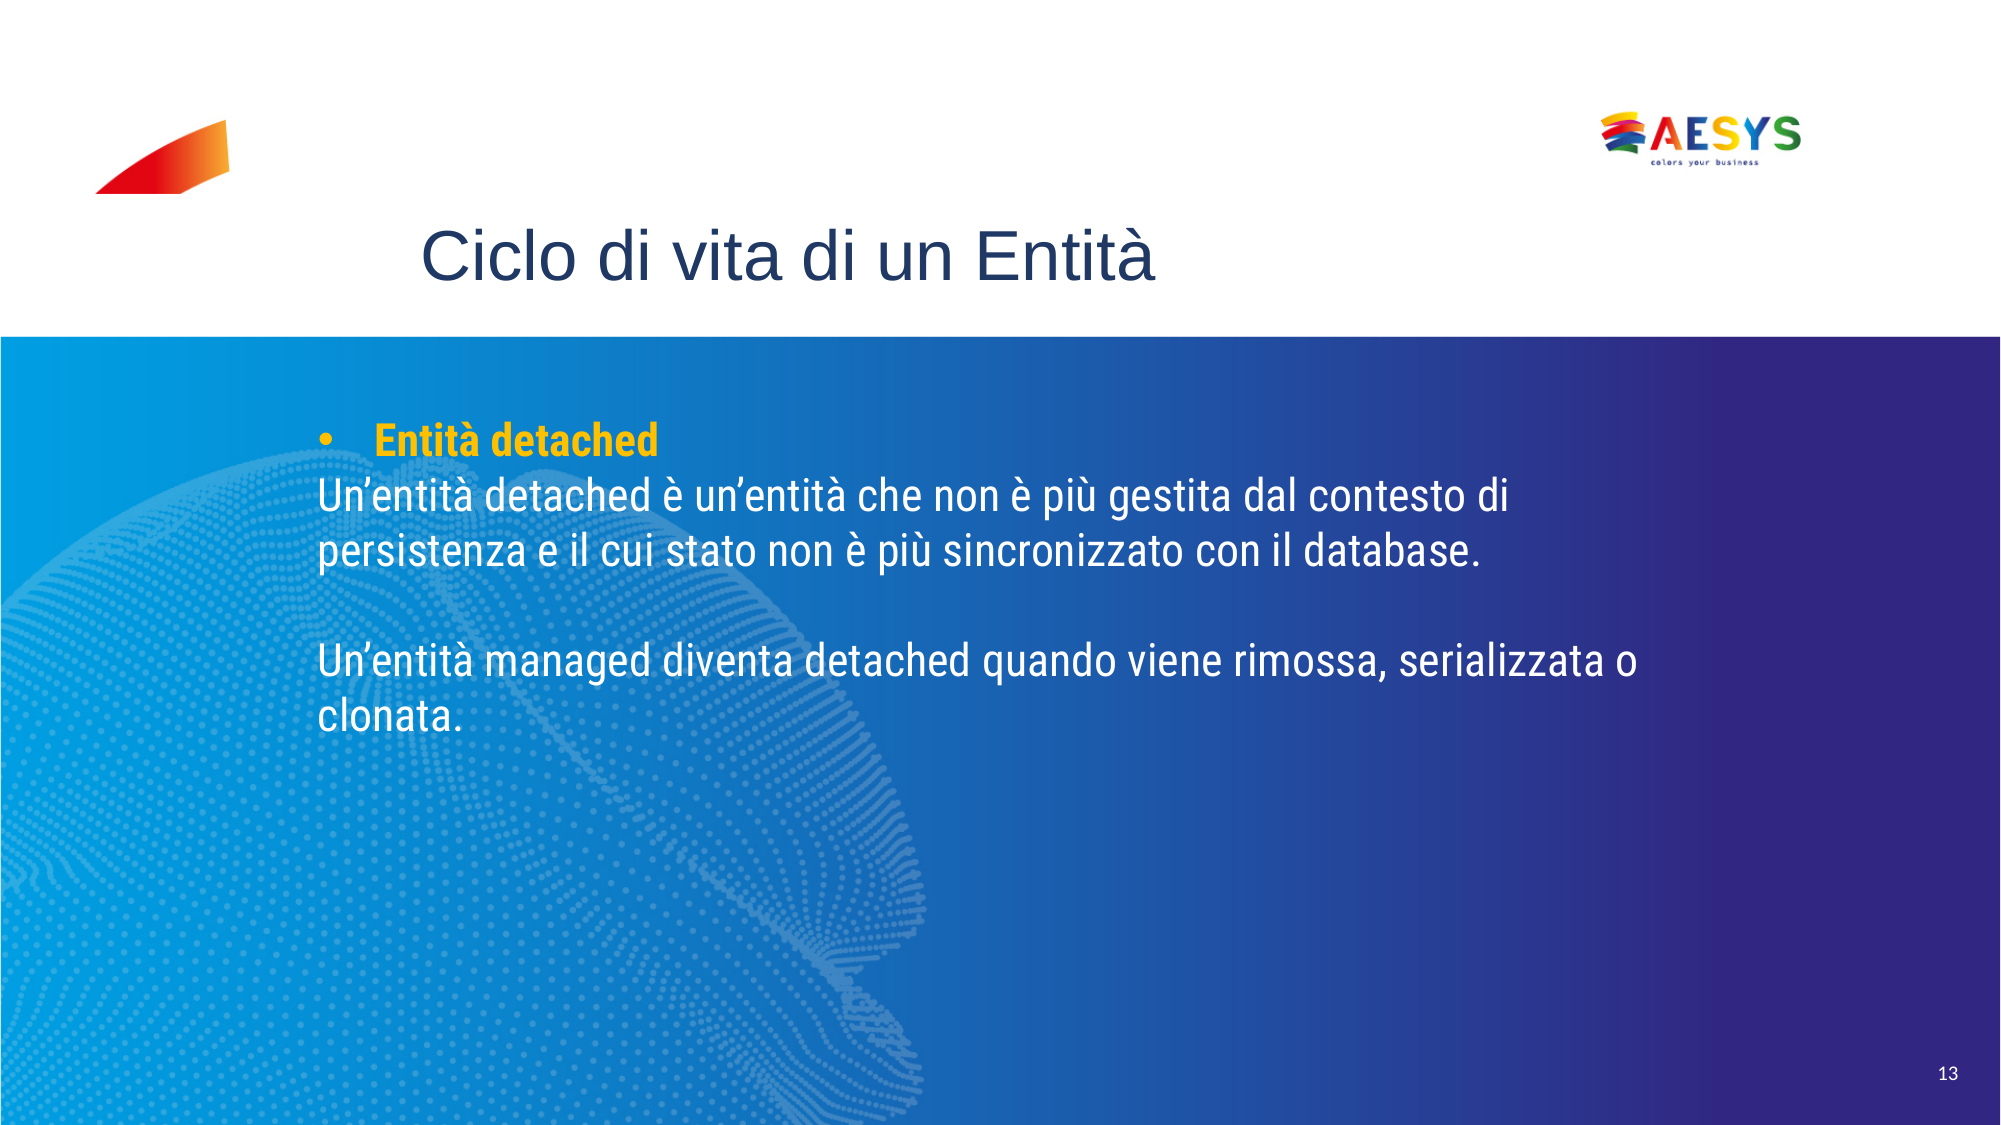

# Ciclo di vita di un Entità
Entità detached
Un’entità detached è un’entità che non è più gestita dal contesto di persistenza e il cui stato non è più sincronizzato con il database.

Un’entità managed diventa detached quando viene rimossa, serializzata o clonata.
13